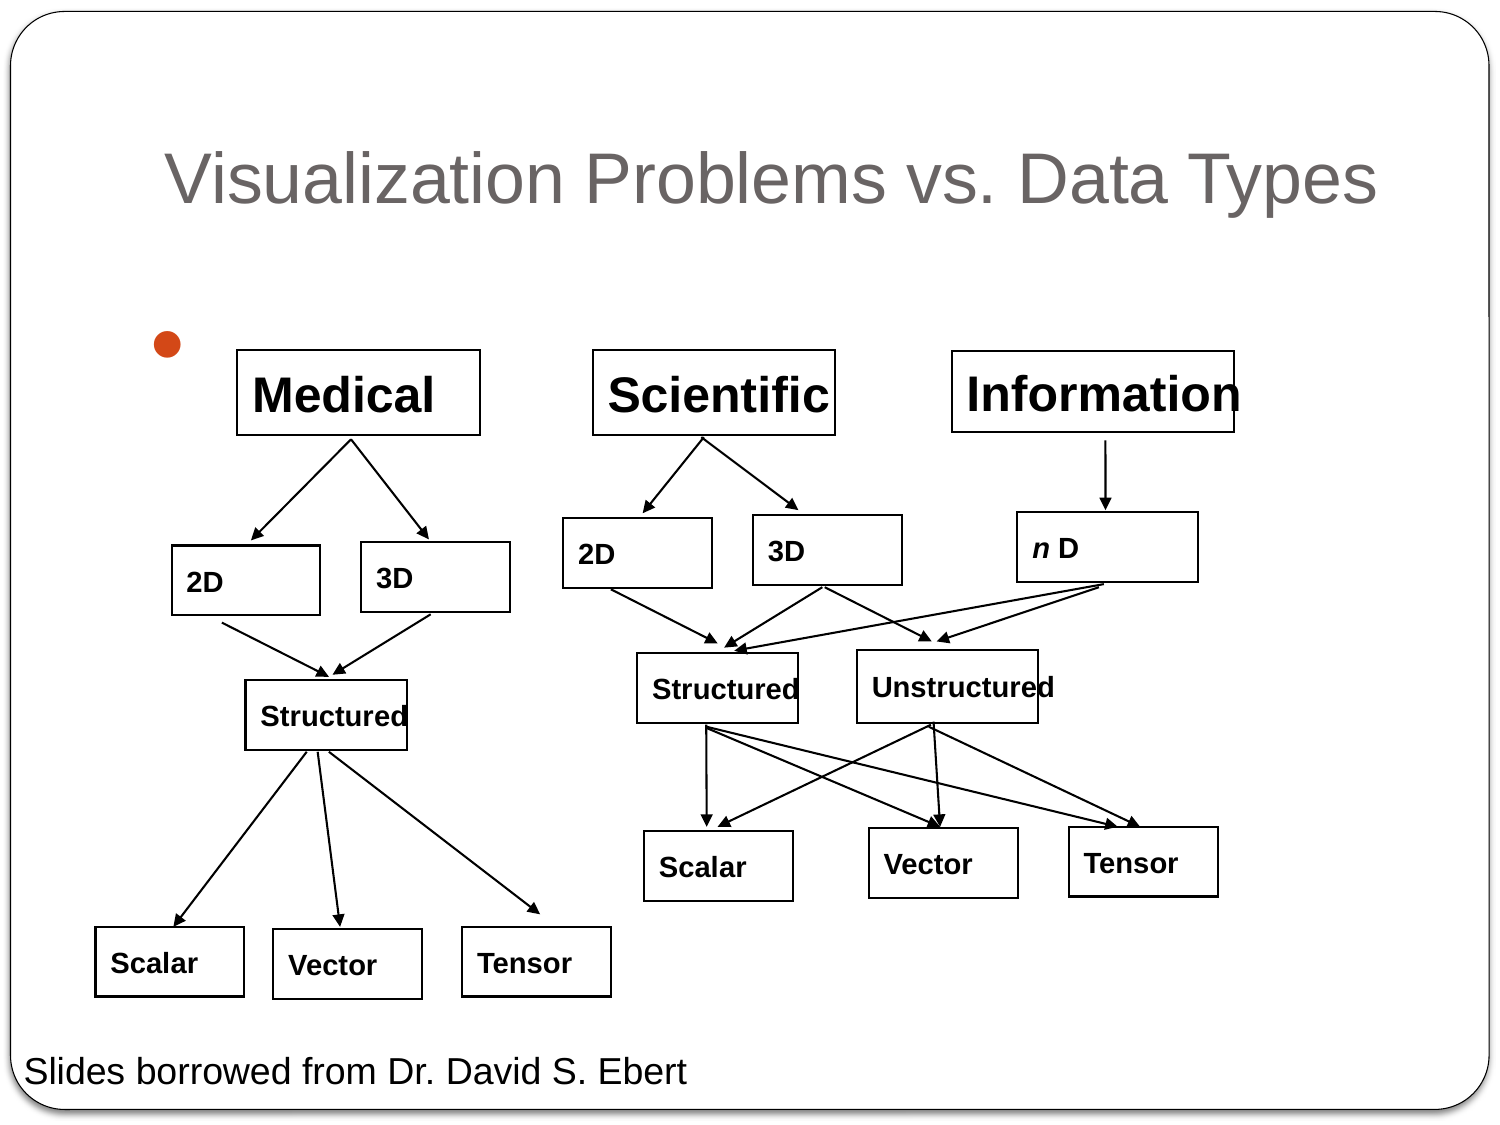

# Visualization Problems vs. Data Types

Medical
Scientific
Information

n D
3D
2D
3D
2D

Unstructured
Structured
Structured

Tensor
Vector
Scalar
Scalar
Tensor
Vector
Slides borrowed from Dr. David S. Ebert